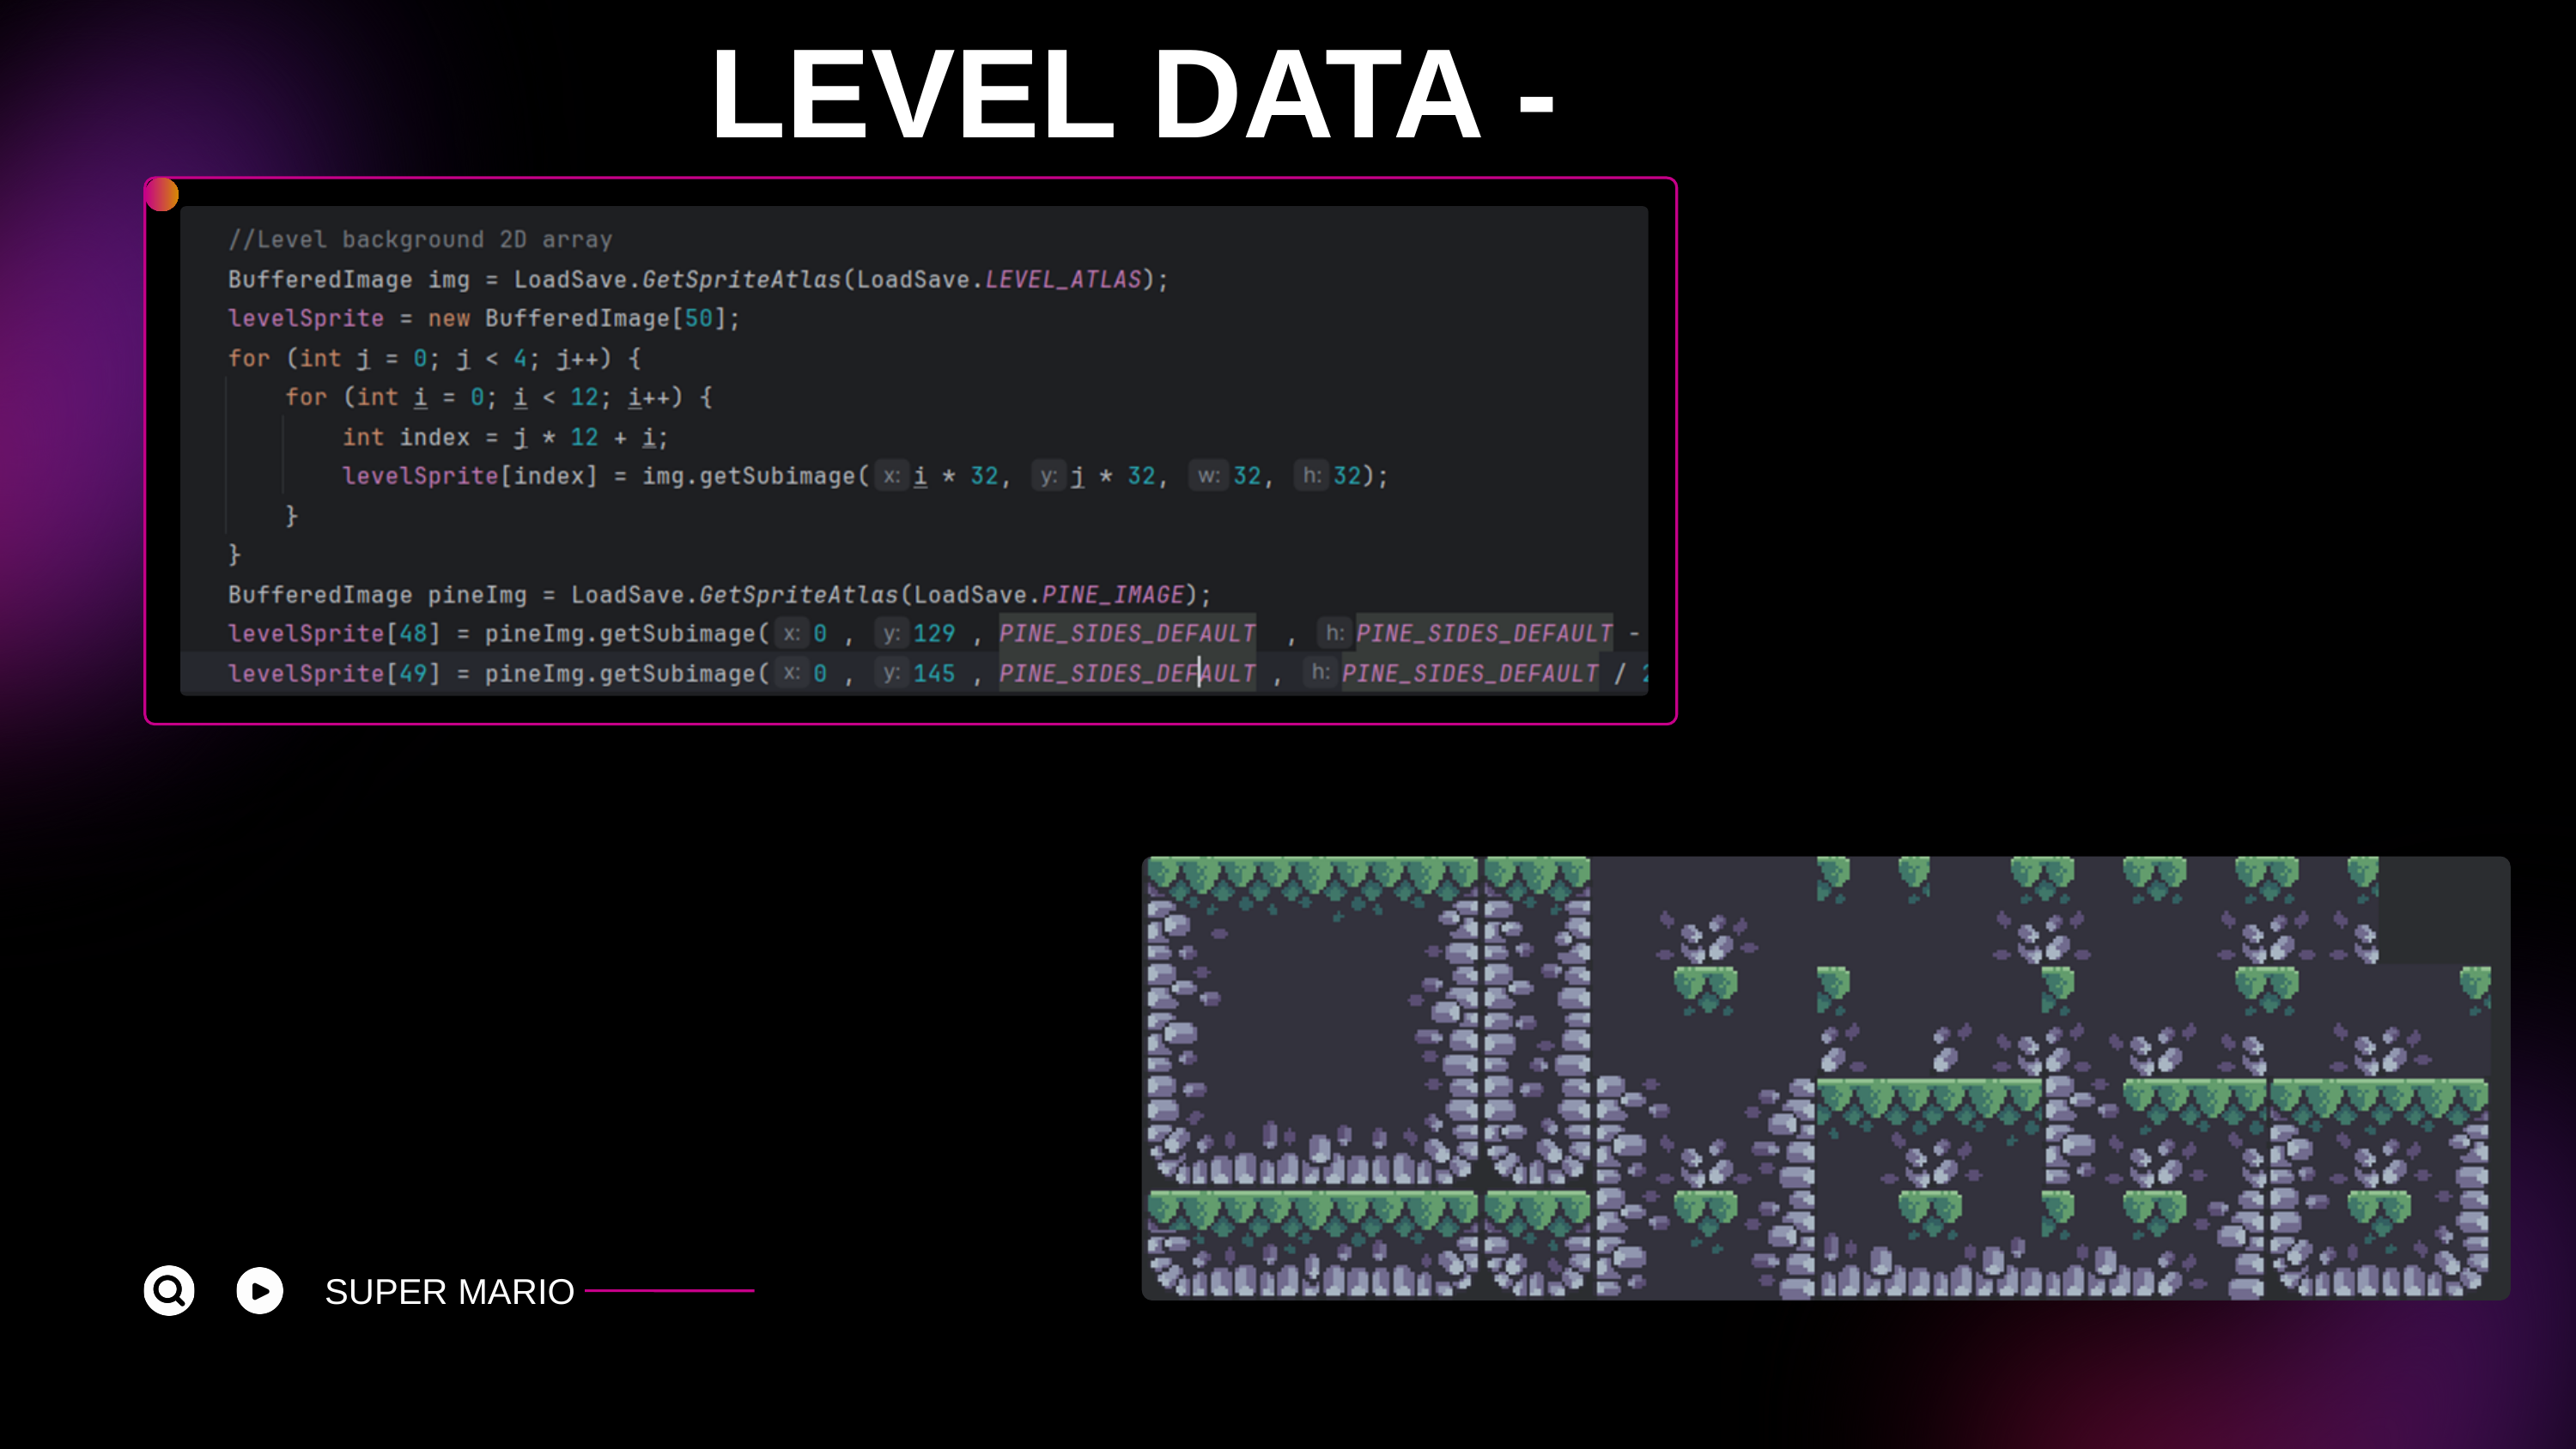

The nested loop extracts smaller sprites (32x32 pixels each) from the sprite atlas and stores them in the levelSprite array

LEVEL DATA - LOAD

SUPER MARIO

the levelSprite array